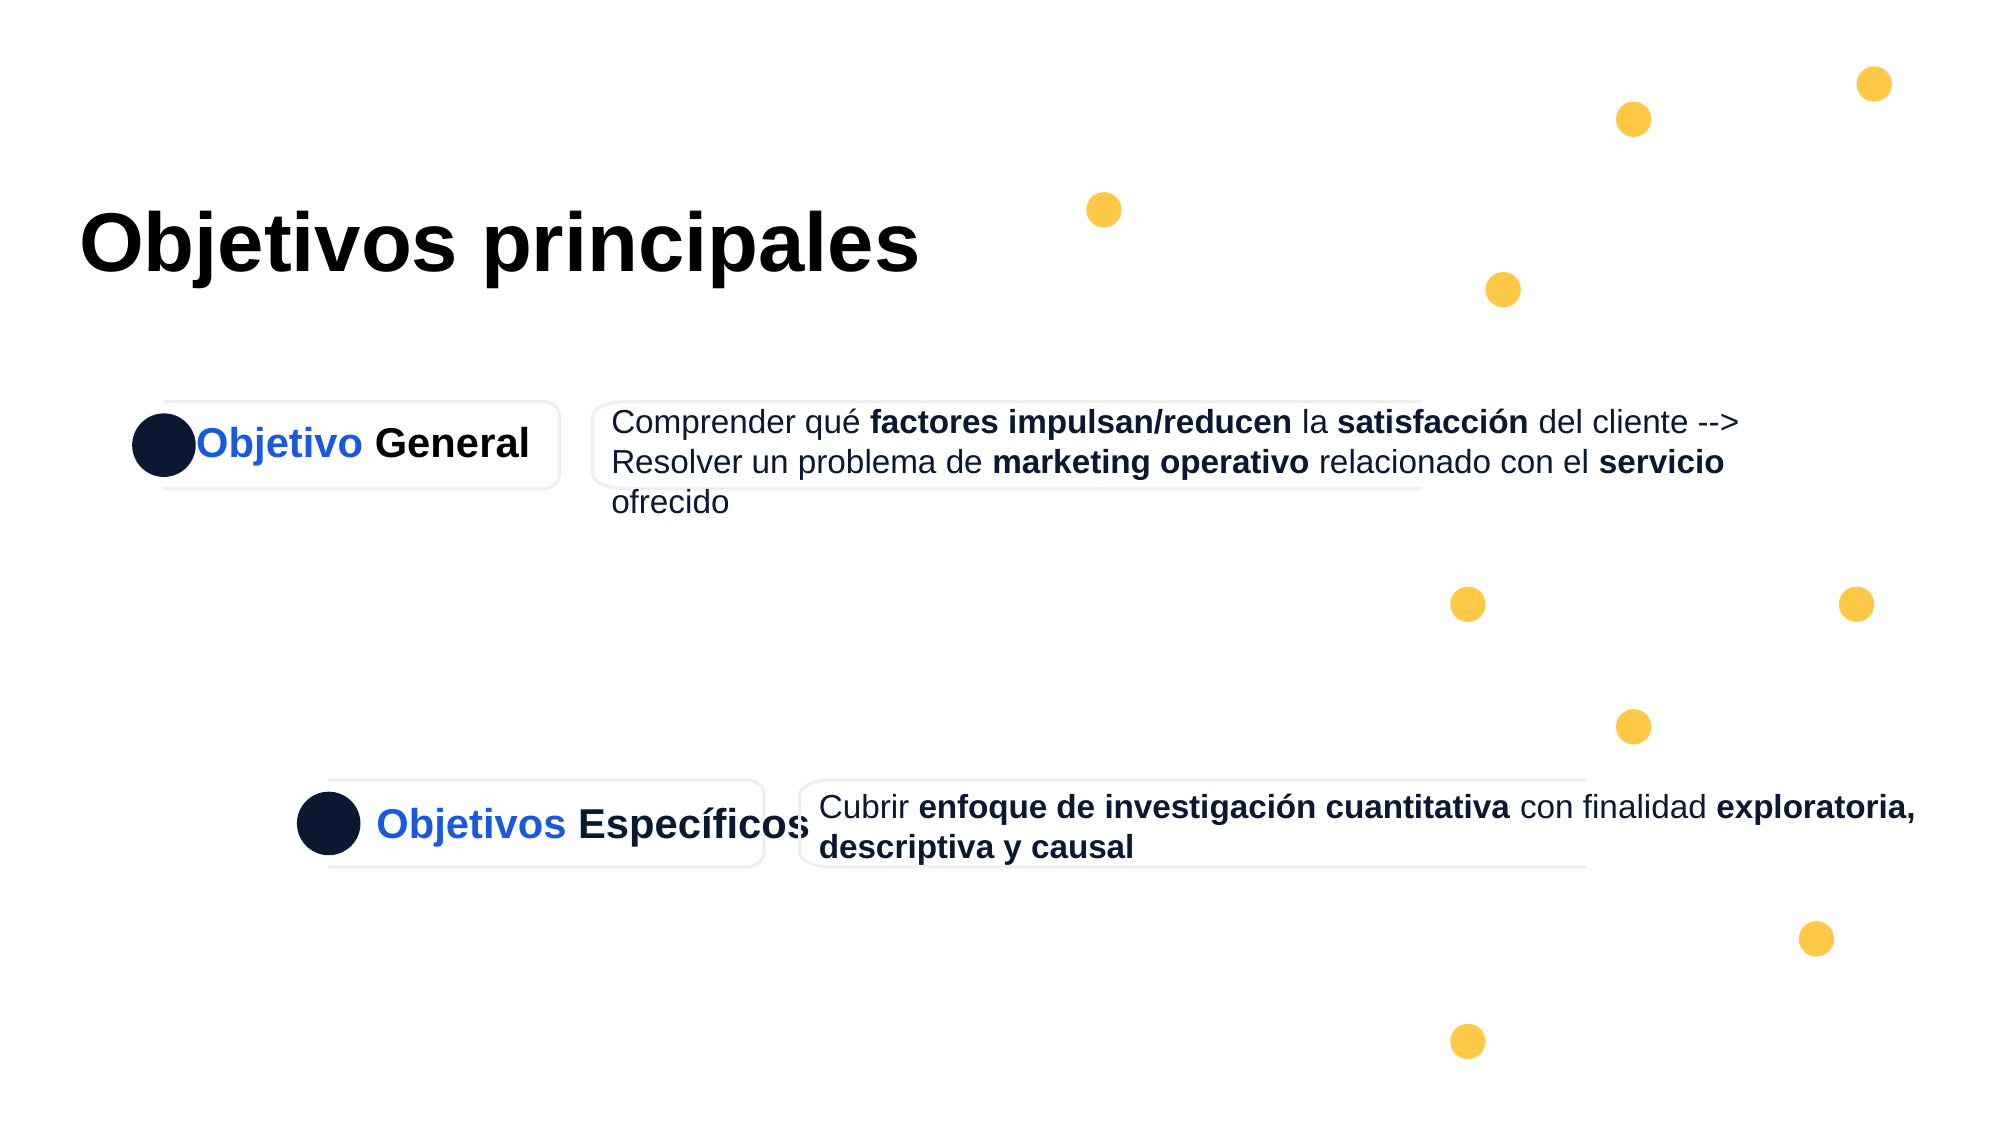

Objetivos principales

Comprender qué factores impulsan/reducen la satisfacción del cliente --> Resolver un problema de marketing operativo relacionado con el servicio ofrecido

Objetivo General

Cubrir enfoque de investigación cuantitativa con finalidad exploratoria, descriptiva y causal
Objetivos Específicos